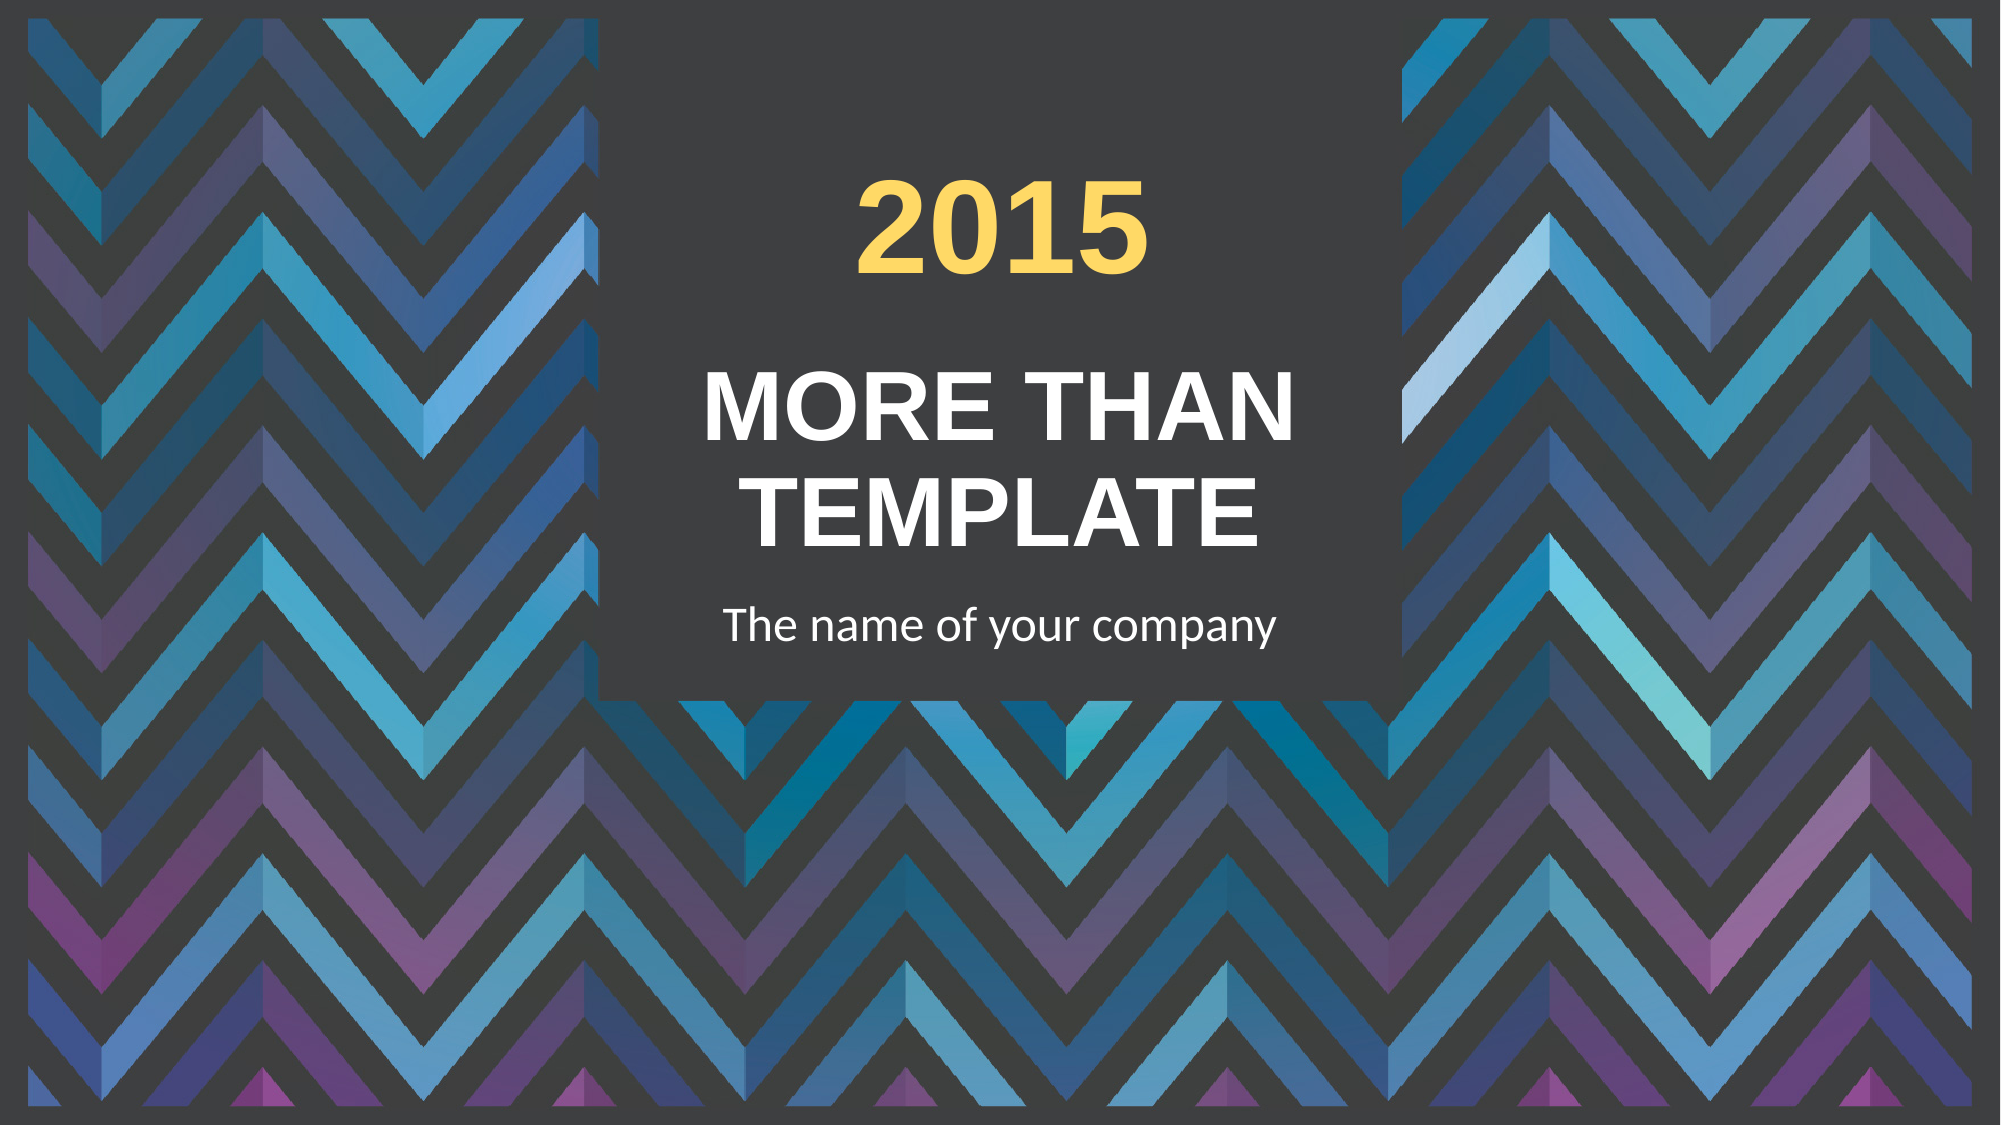

2015
# MORE THAN
TEMPLATE
The name of your company